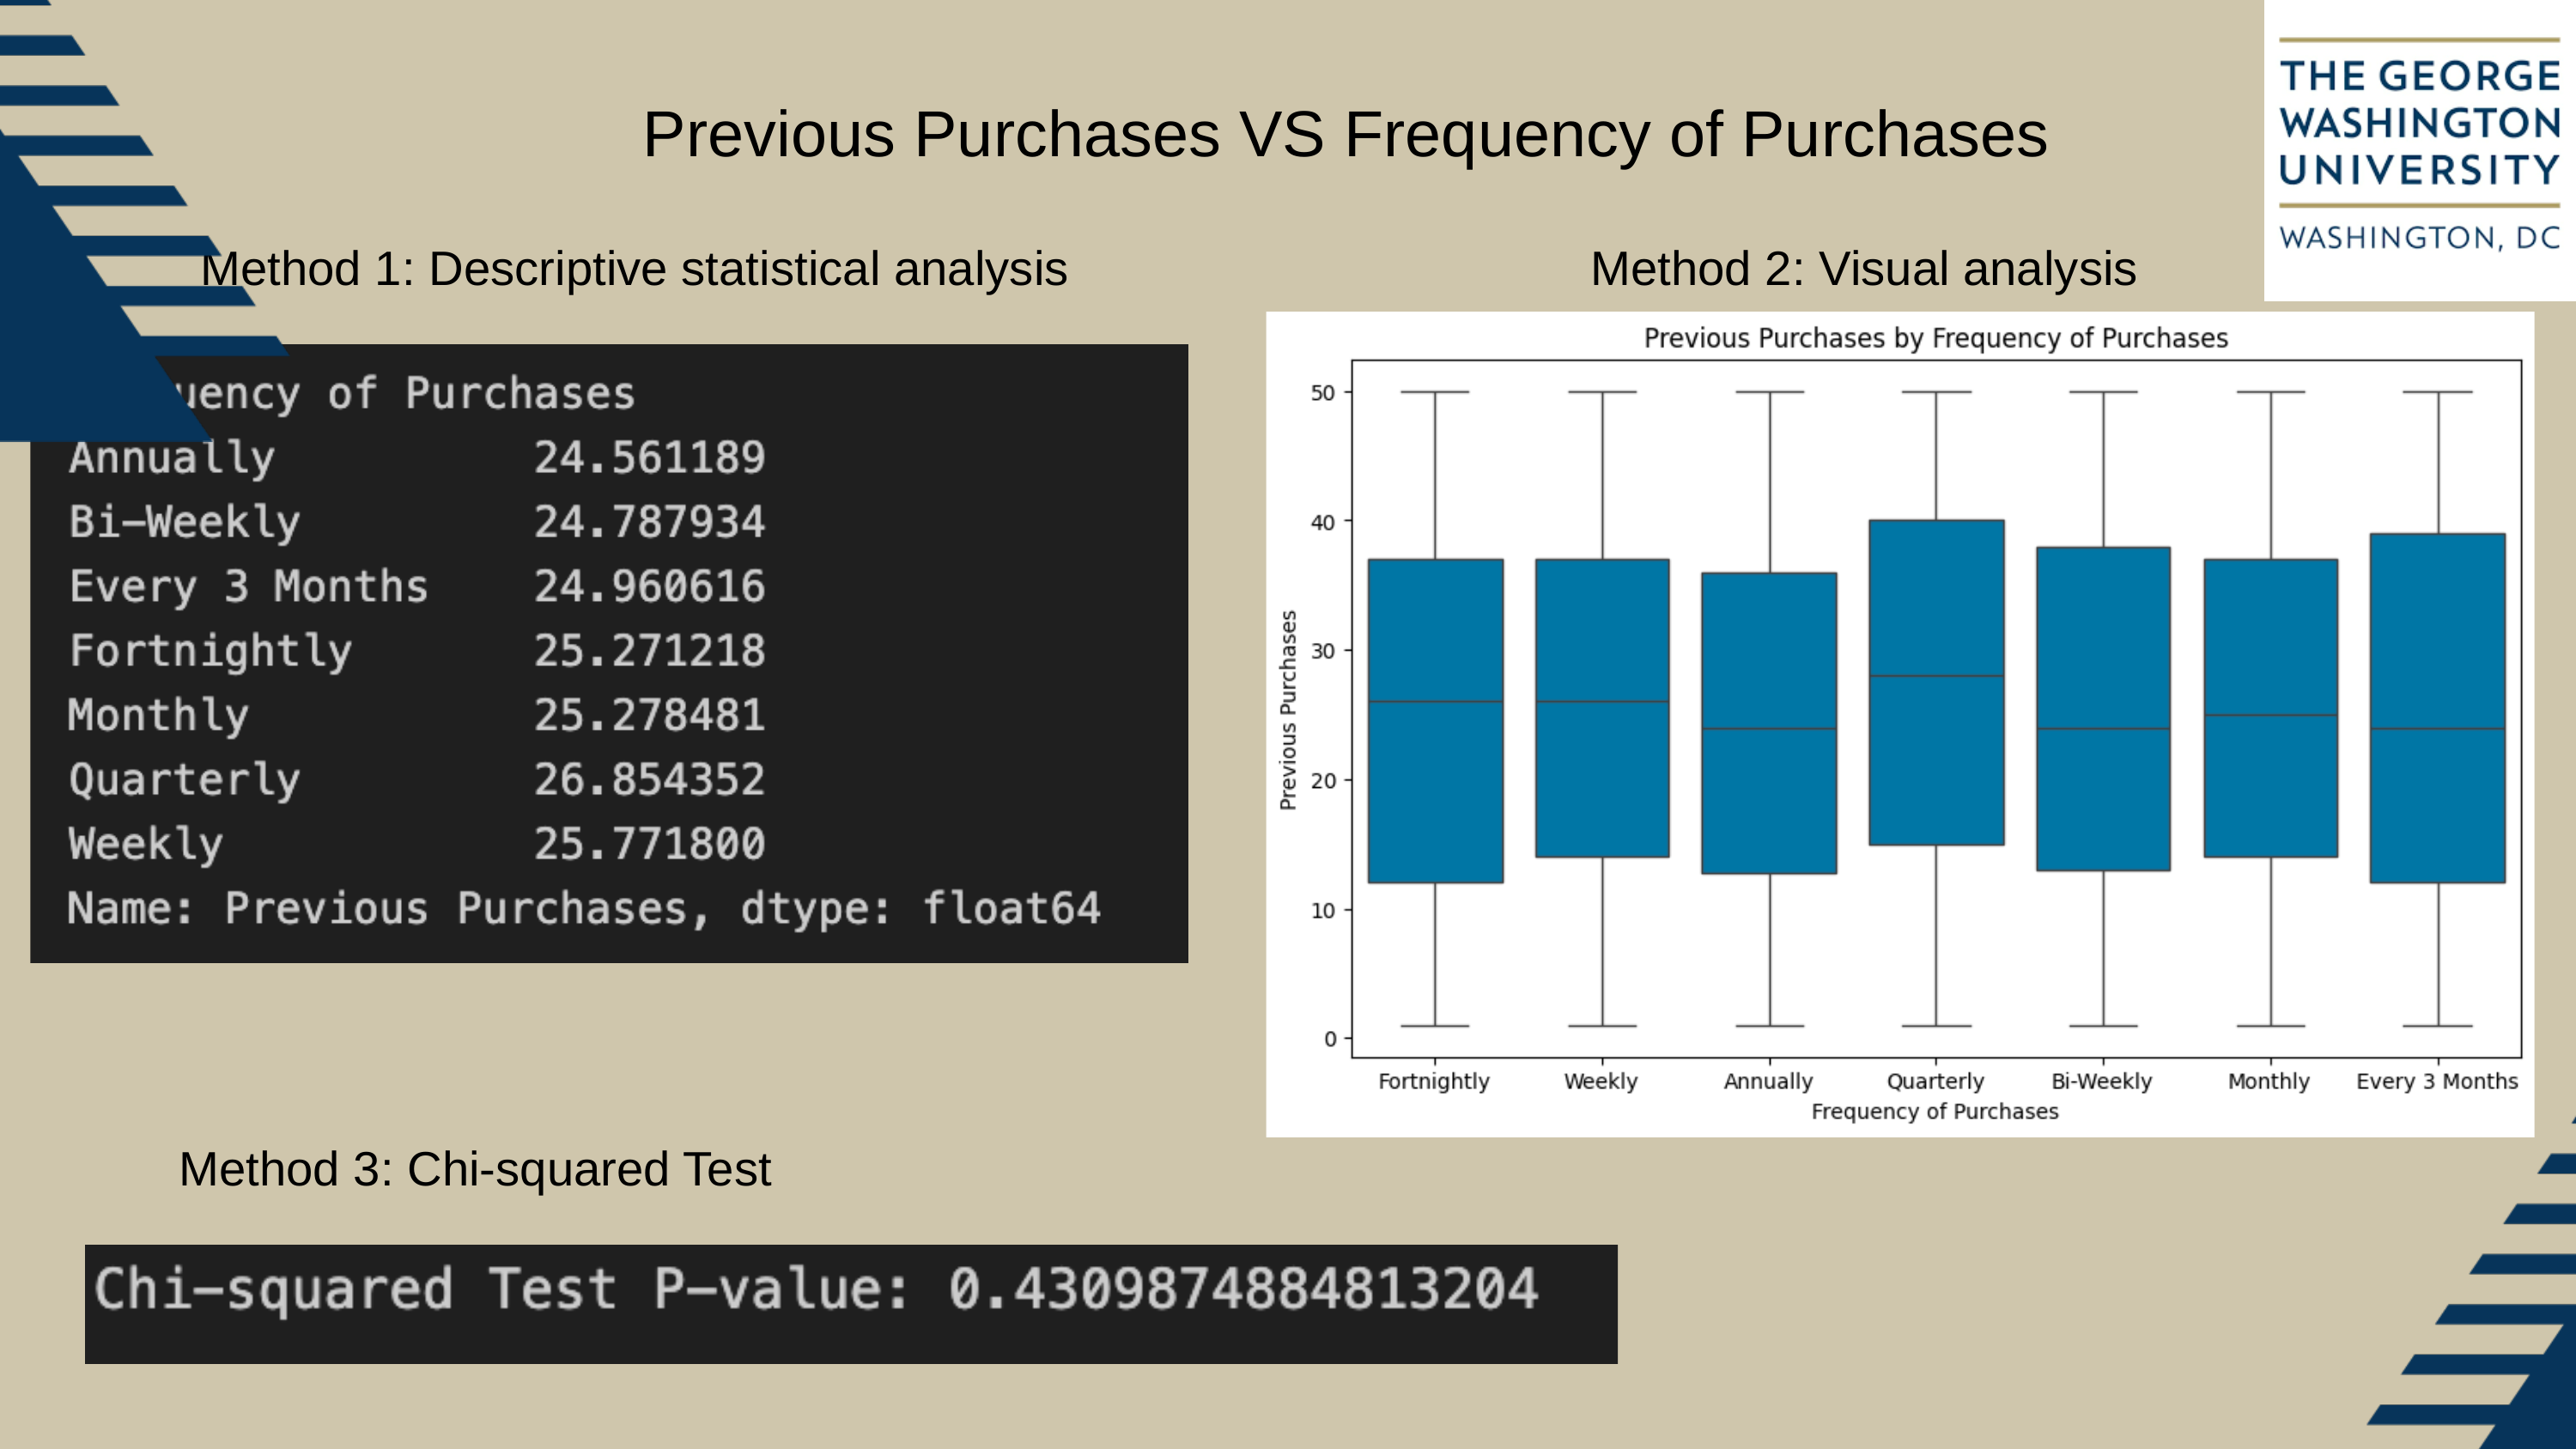

Previous Purchases VS Frequency of Purchases

Method 1: Descriptive statistical analysis

Method 2: Visual analysis

Method 3: Chi-squared Test